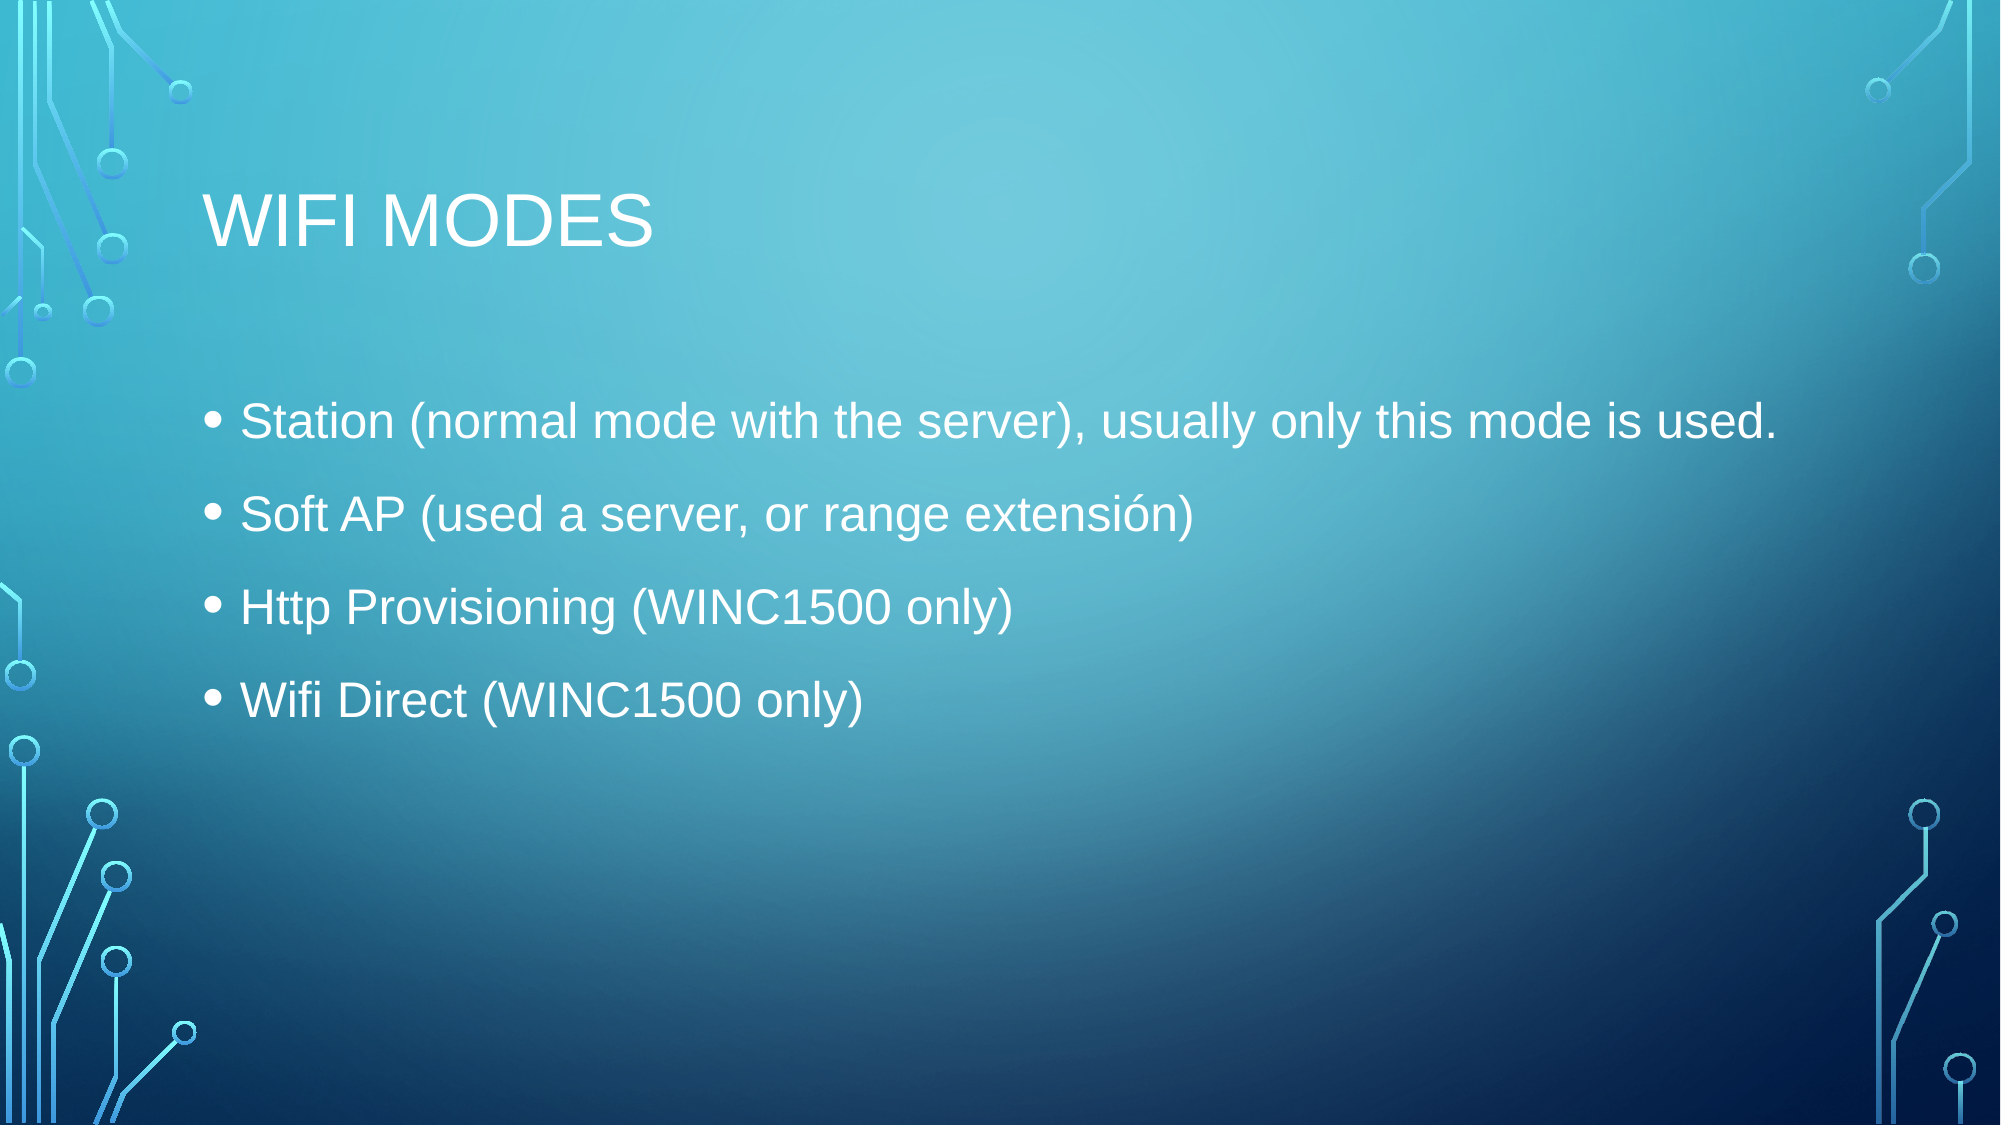

# WIFI MODES
Station (normal mode with the server), usually only this mode is used.
Soft AP (used a server, or range extensión)
Http Provisioning (WINC1500 only)
Wifi Direct (WINC1500 only)